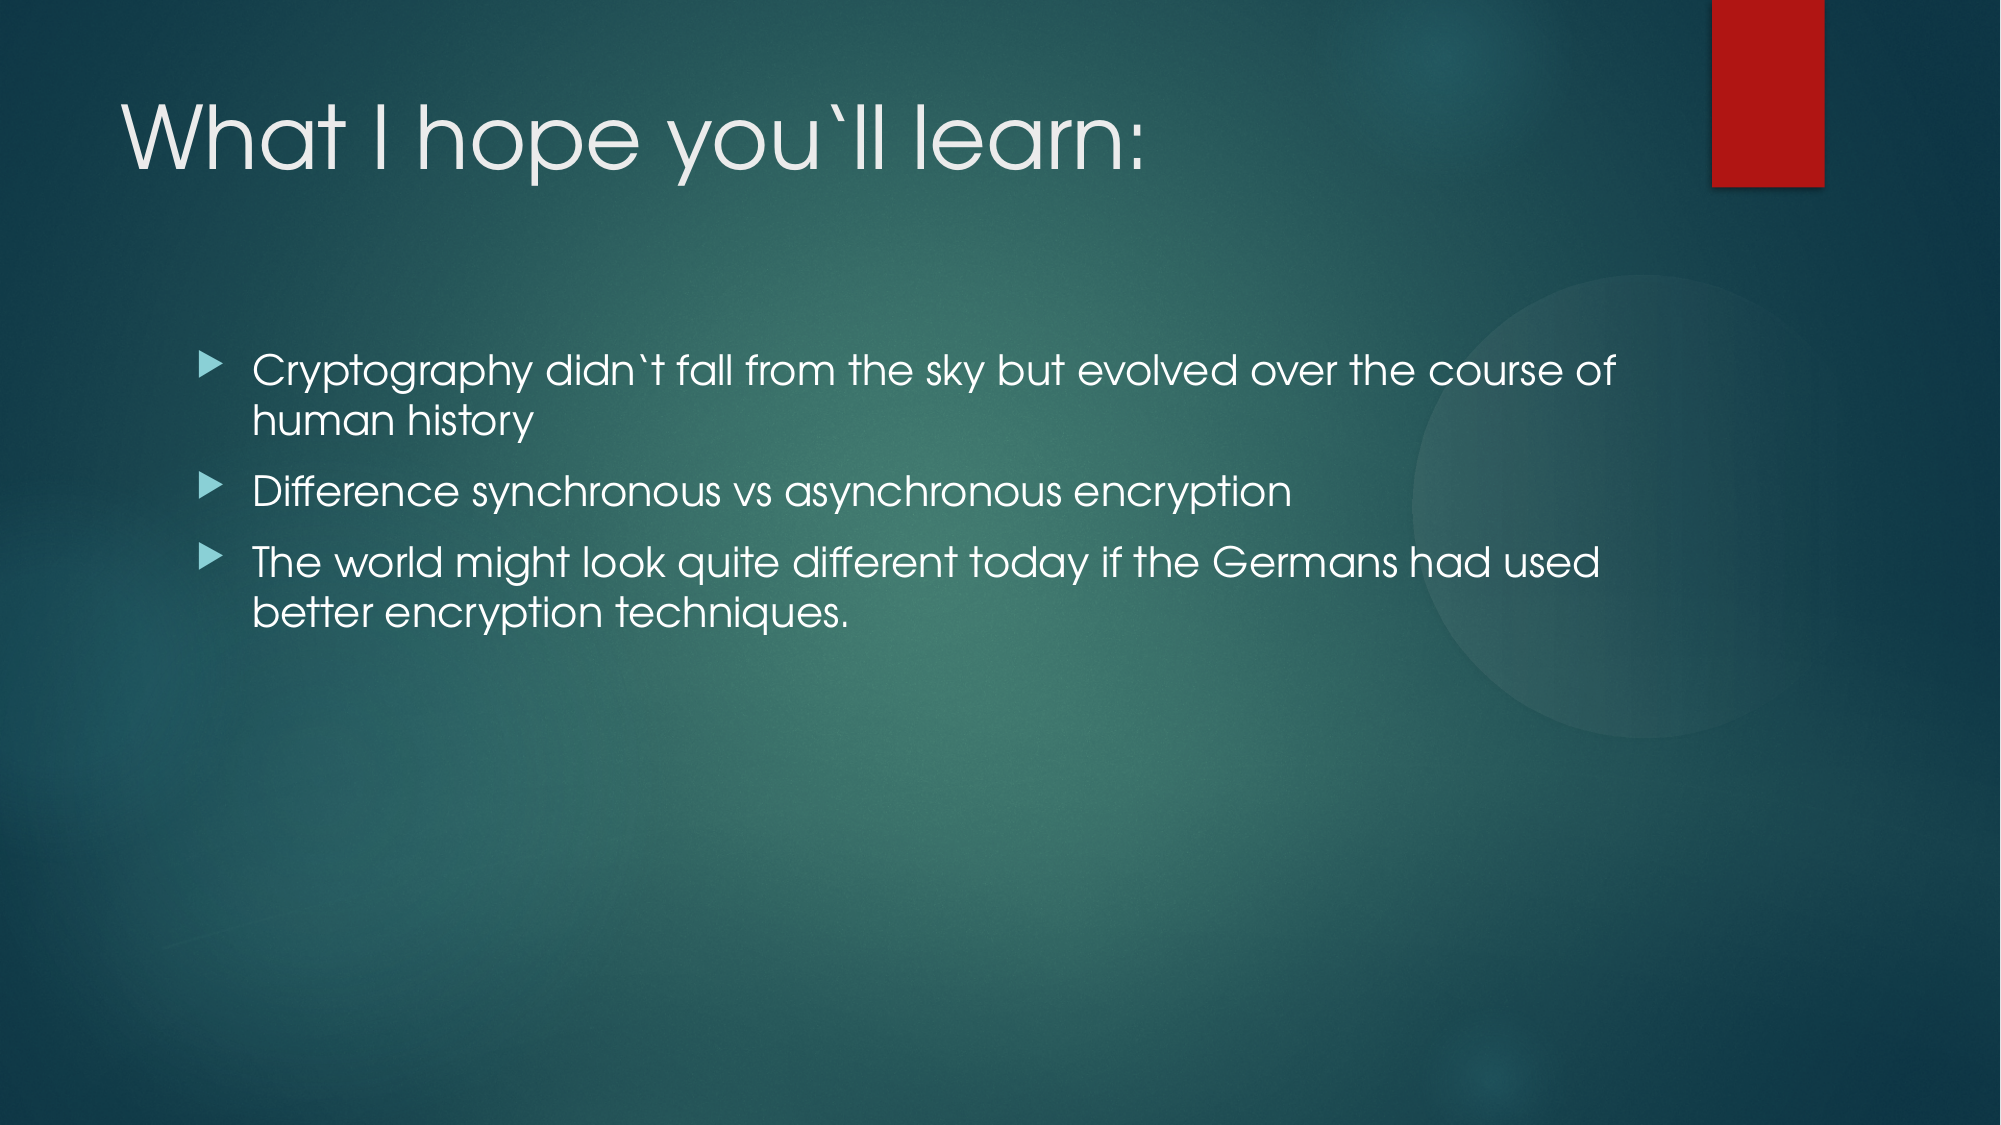

What I hope you‘ll learn:
Cryptography didn‘t fall from the sky but evolved over the course of human history
Difference synchronous vs asynchronous encryption
The world might look quite different today if the Germans had used better encryption techniques.